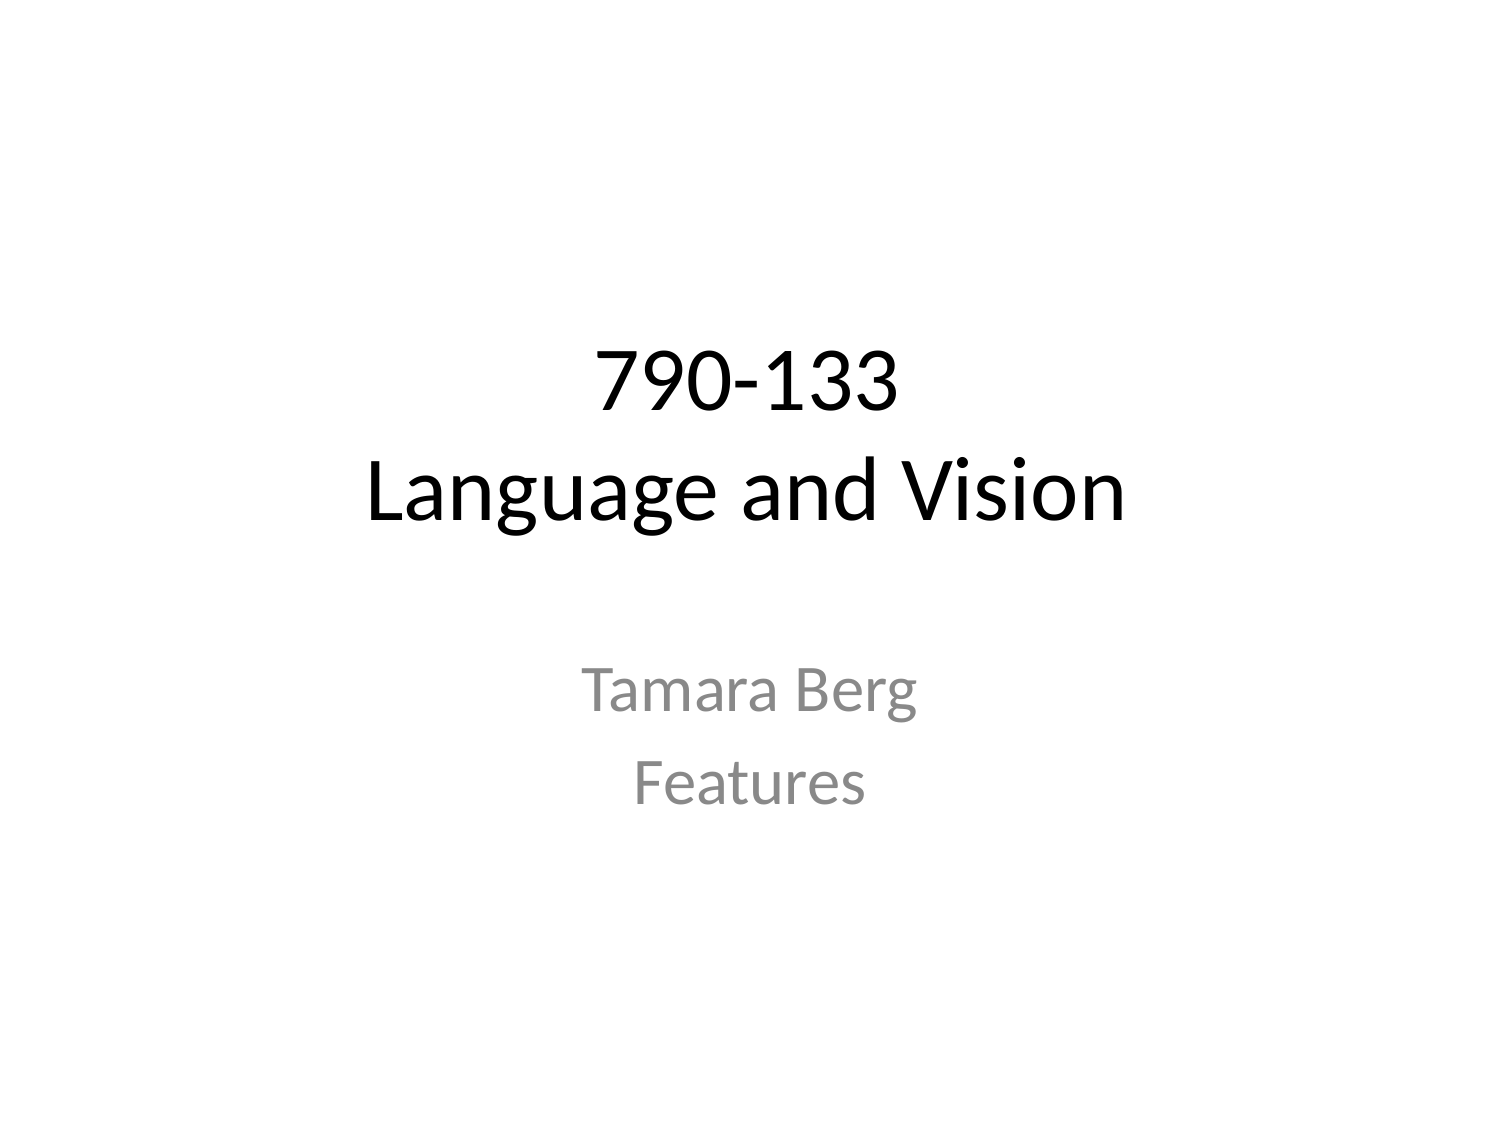

790-133
Language and Vision
Tamara Berg
Features